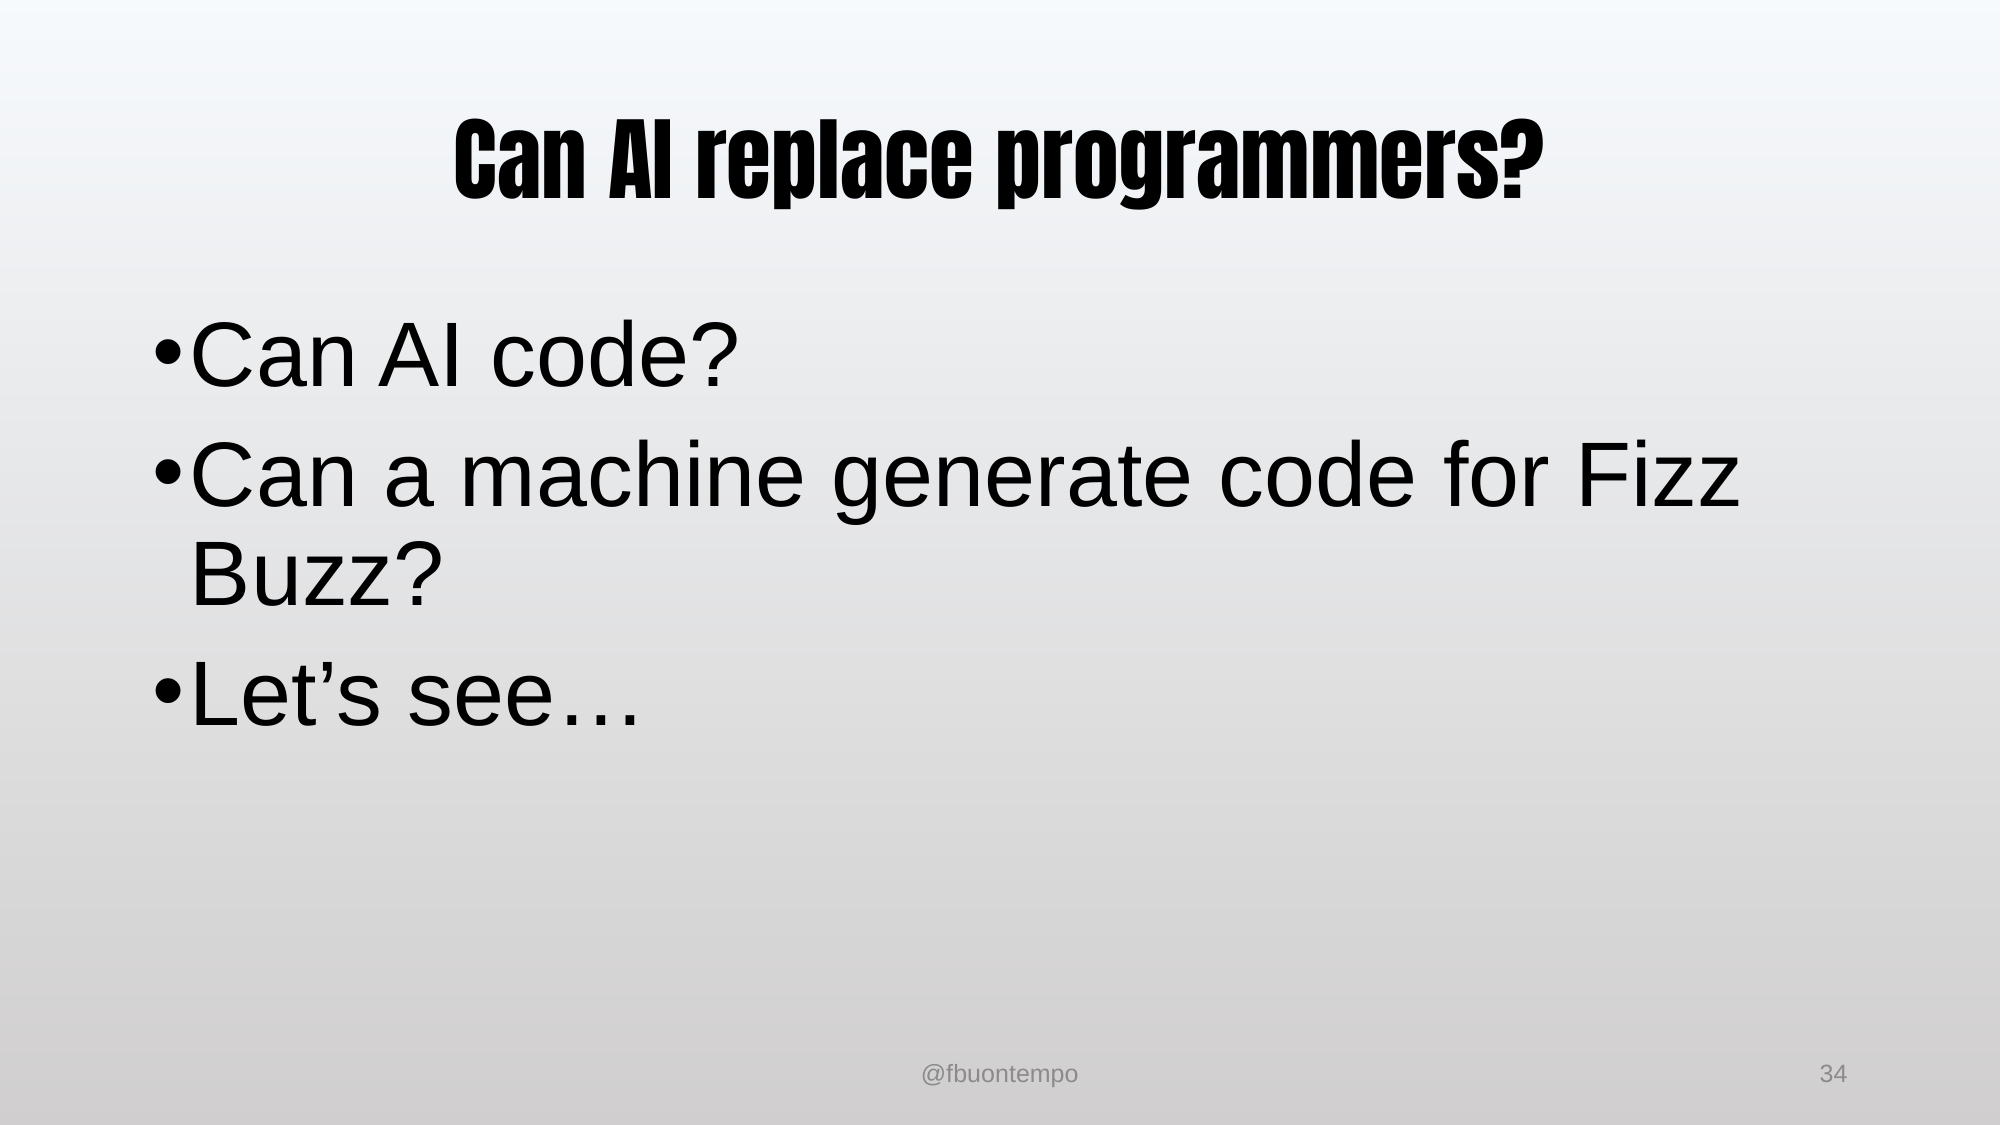

# Can AI replace programmers?
Can AI code?
Can a machine generate code for Fizz Buzz?
Let’s see…

@fbuontempo
34